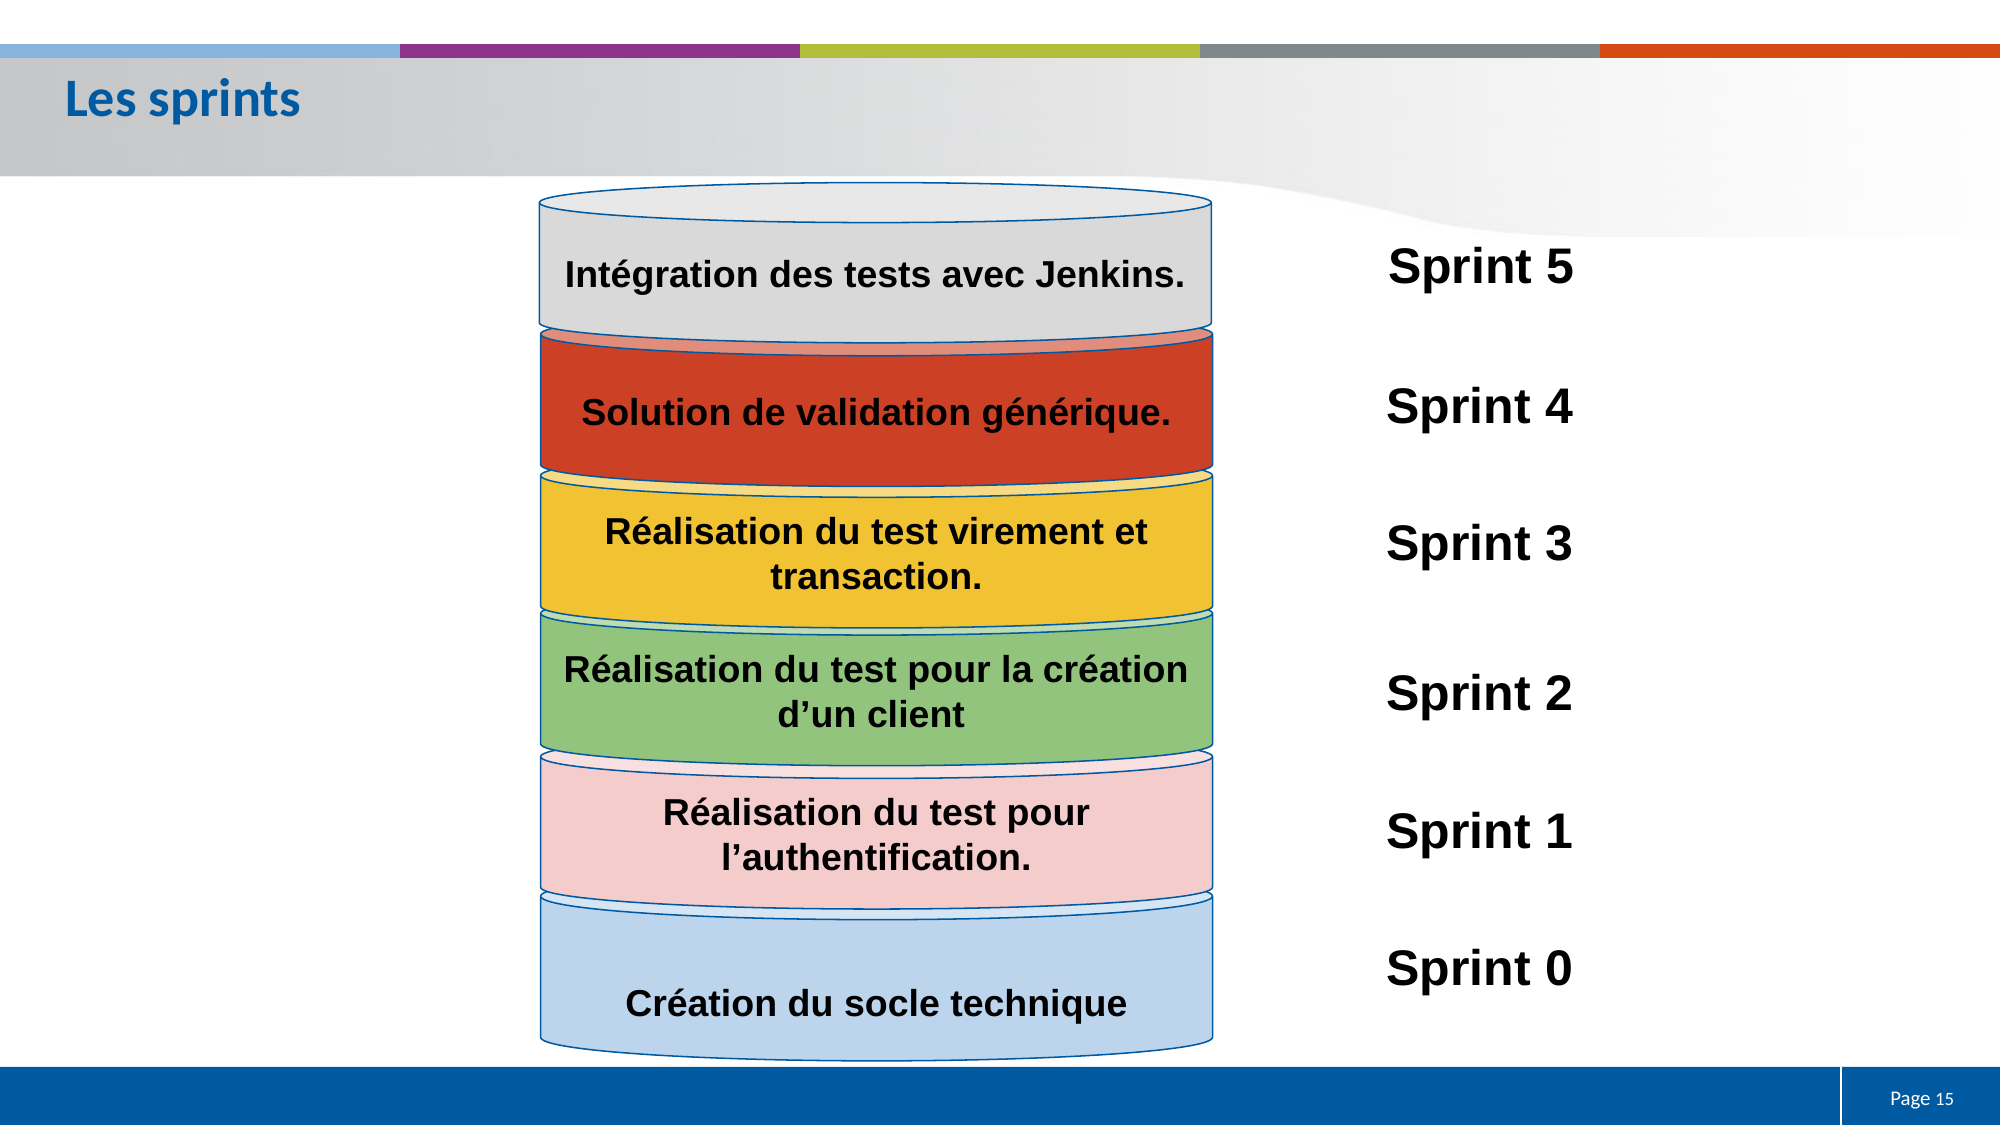

Les sprints
Intégration des tests avec Jenkins.
Sprint 5
Solution de validation générique.
Sprint 4
Réalisation du test virement et transaction.
Sprint 3
Réalisation du test pour la création d’un client
Sprint 2
Réalisation du test pour l’authentification.
Sprint 1

Création du socle technique
Sprint 0